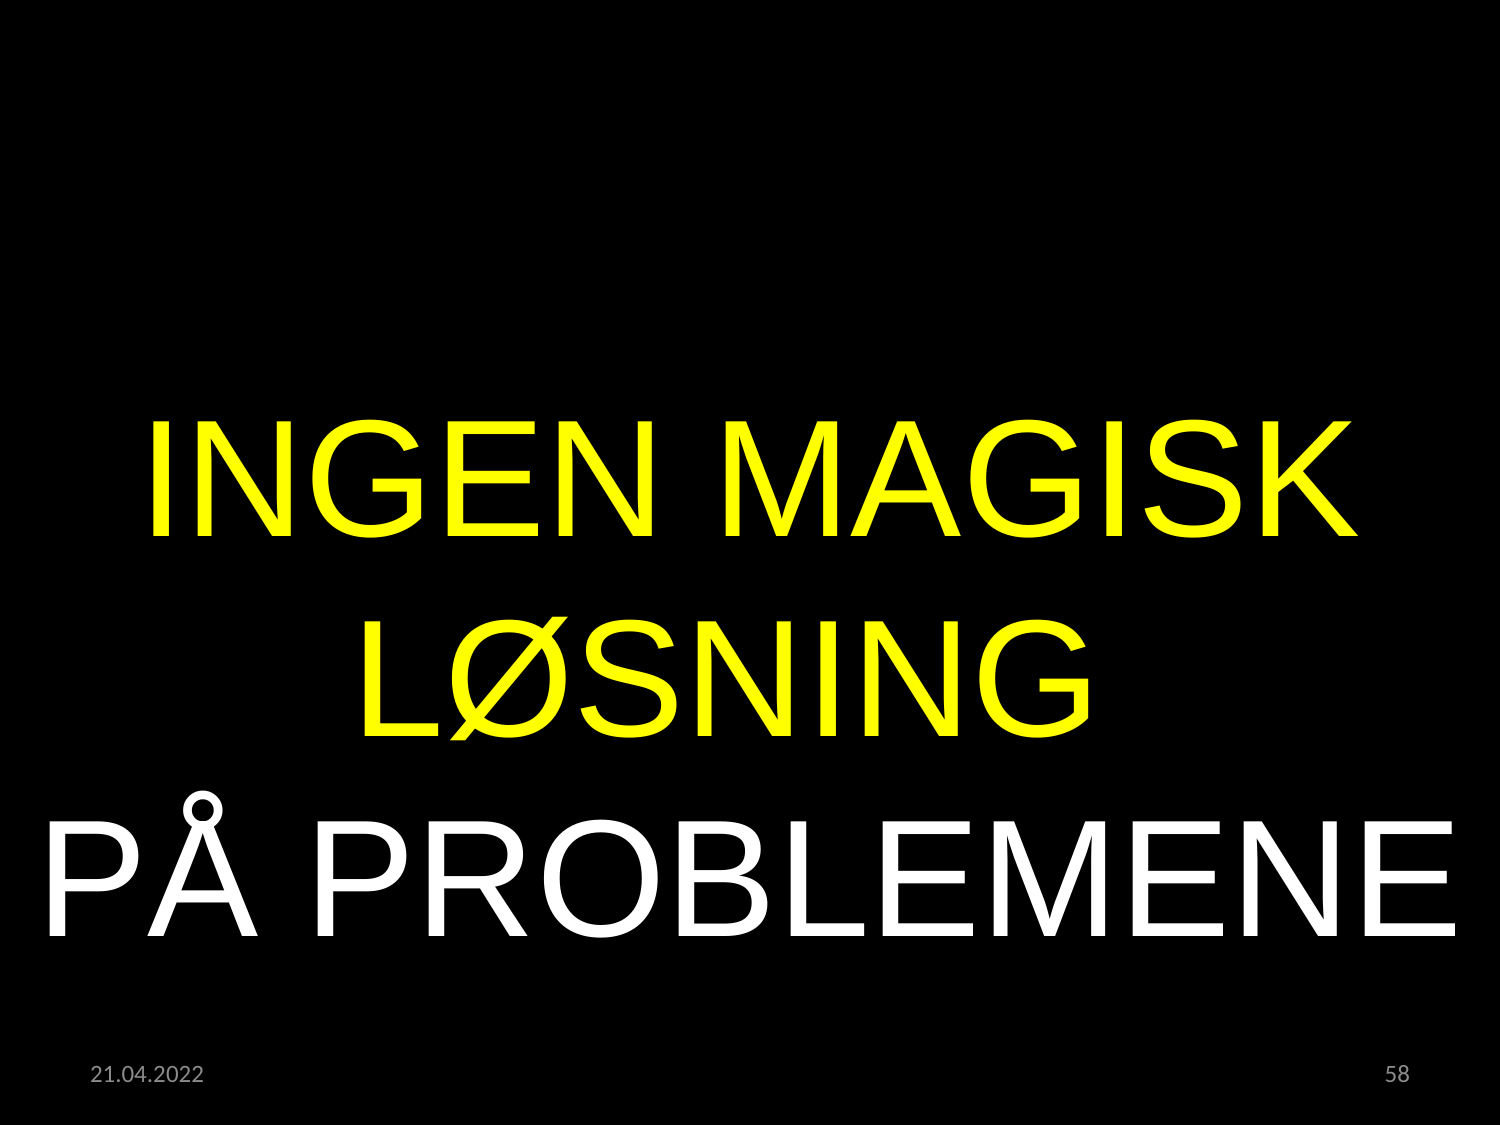

INGEN MAGISK LØSNING
PÅ PROBLEMENE
21.04.2022
58